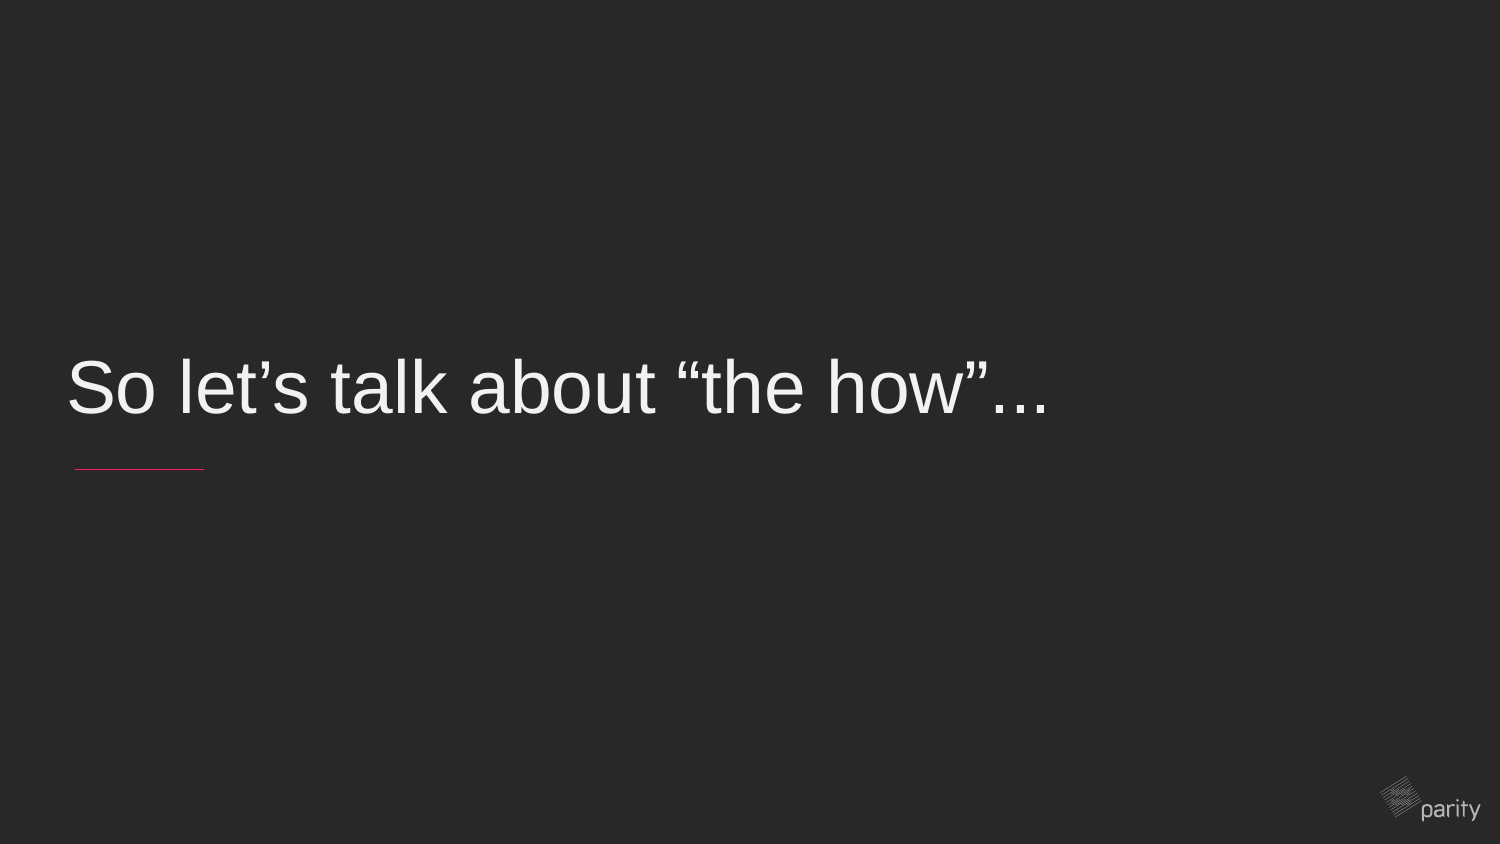

# So let’s talk about “the how”...